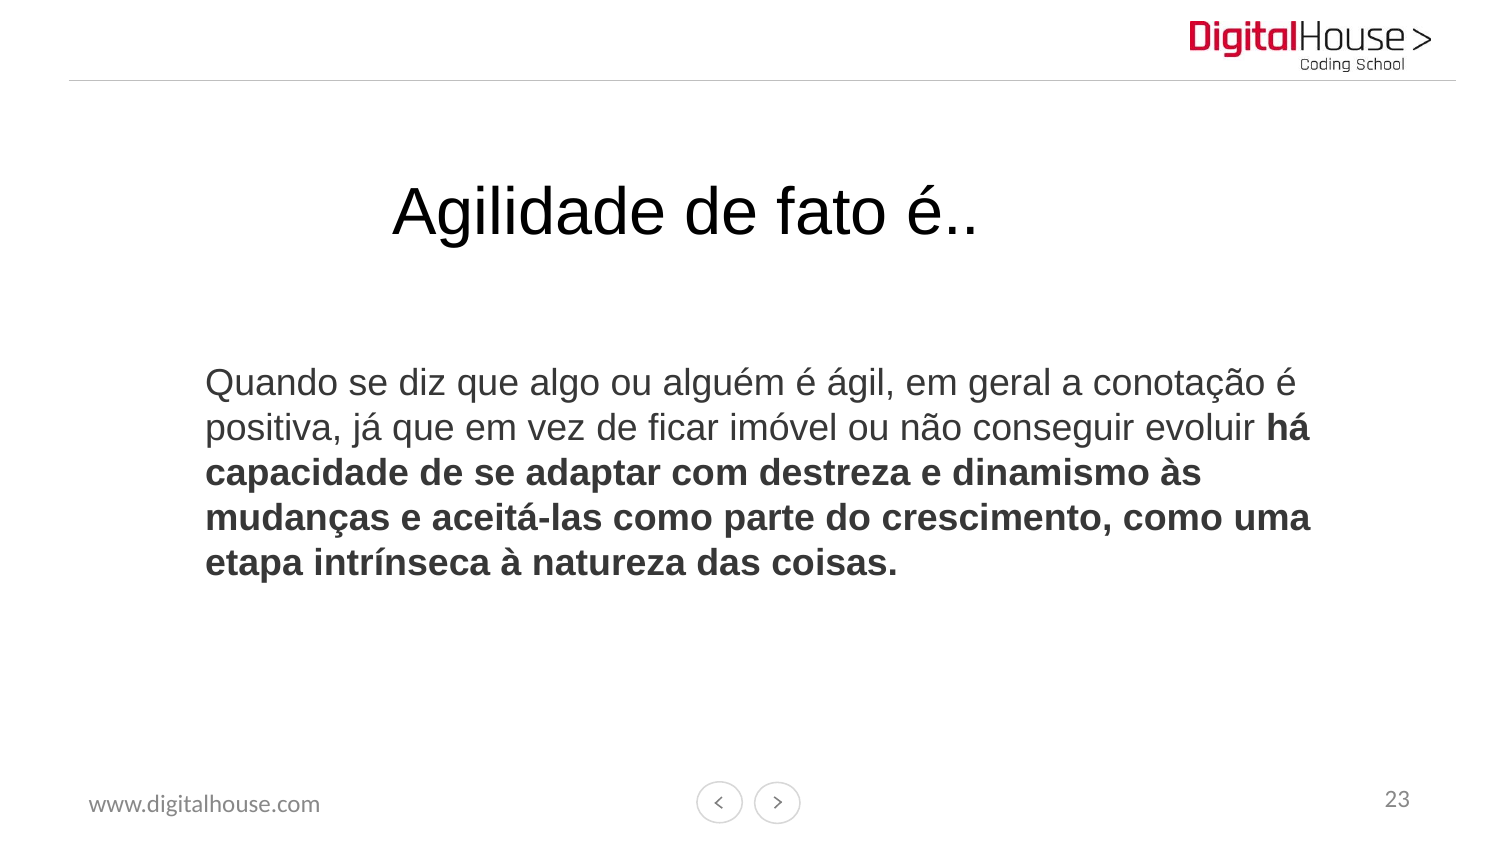

# Agilidade de fato é..

Quando se diz que algo ou alguém é ágil, em geral a conotação é positiva, já que em vez de ficar imóvel ou não conseguir evoluir há capacidade de se adaptar com destreza e dinamismo às mudanças e aceitá-las como parte do crescimento, como uma etapa intrínseca à natureza das coisas.
23